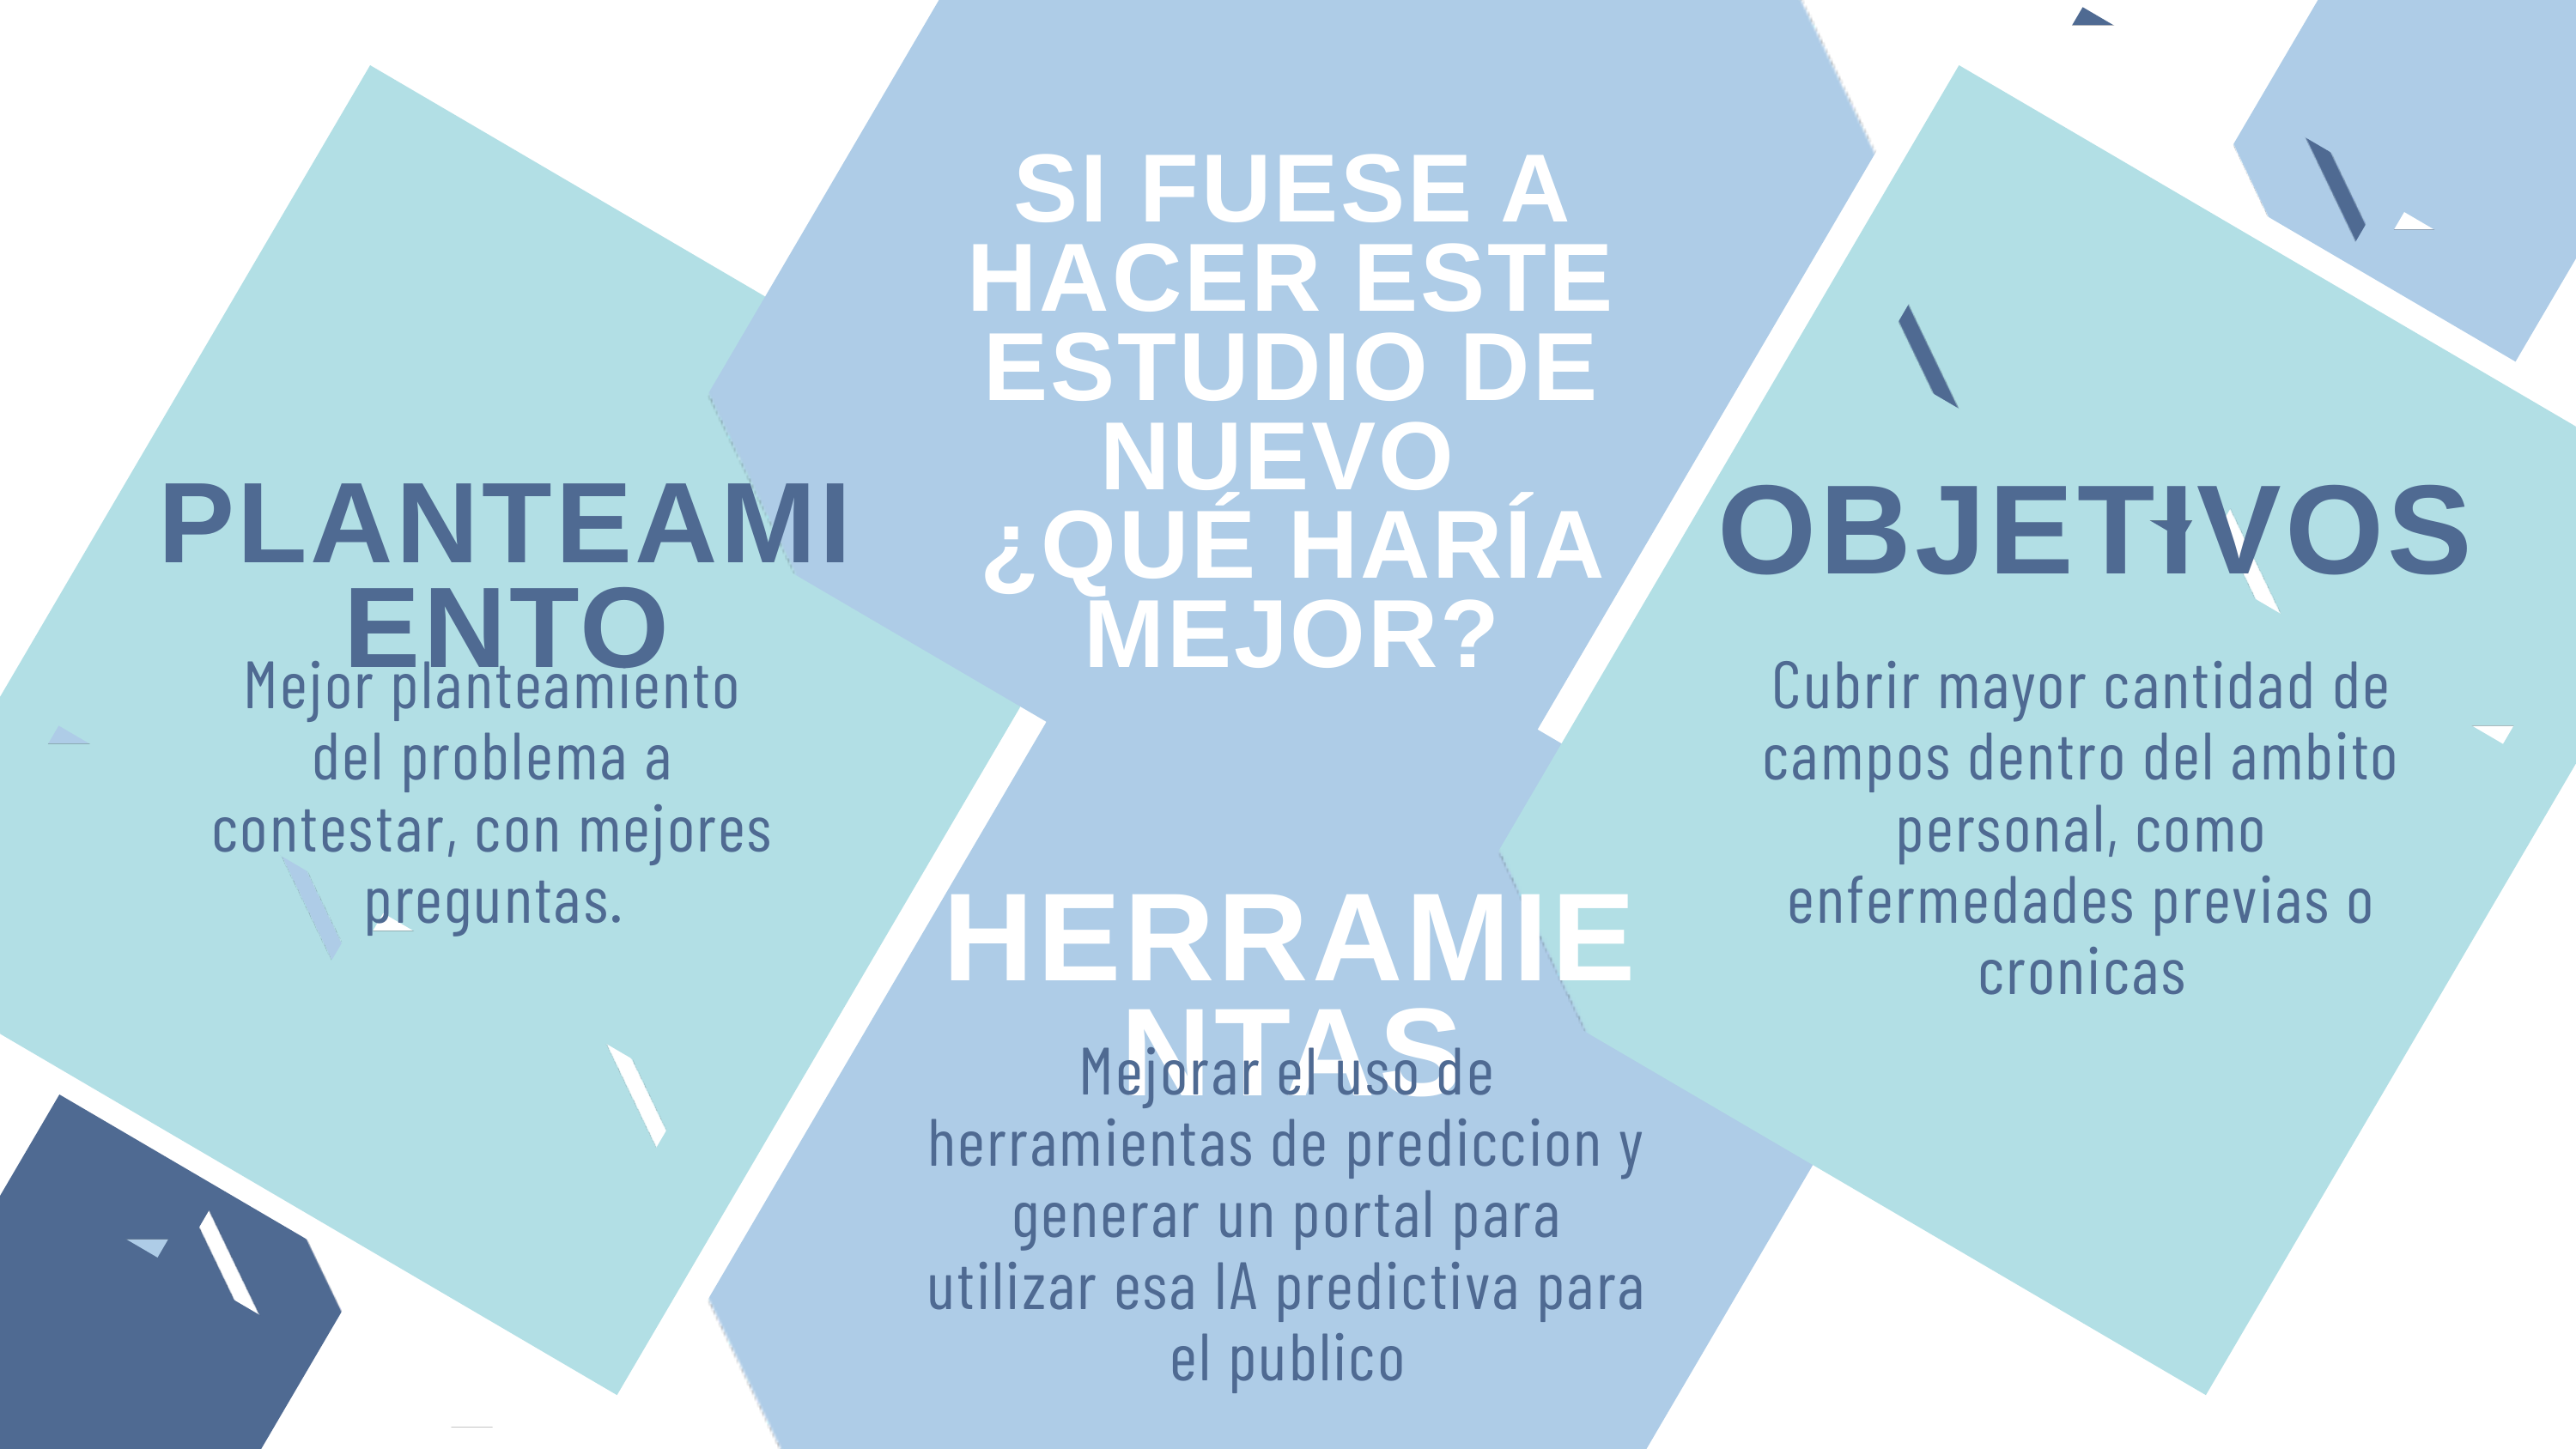

SI FUESE A HACER ESTE ESTUDIO DE NUEVO
¿QUÉ HARÍA MEJOR?

PLANTEAMIENTO
OBJETIVOS
Mejor planteamiento del problema a contestar, con mejores preguntas.
Cubrir mayor cantidad de campos dentro del ambito personal, como enfermedades previas o cronicas

HERRAMIENTAS

Mejorar el uso de herramientas de prediccion y generar un portal para utilizar esa IA predictiva para el publico